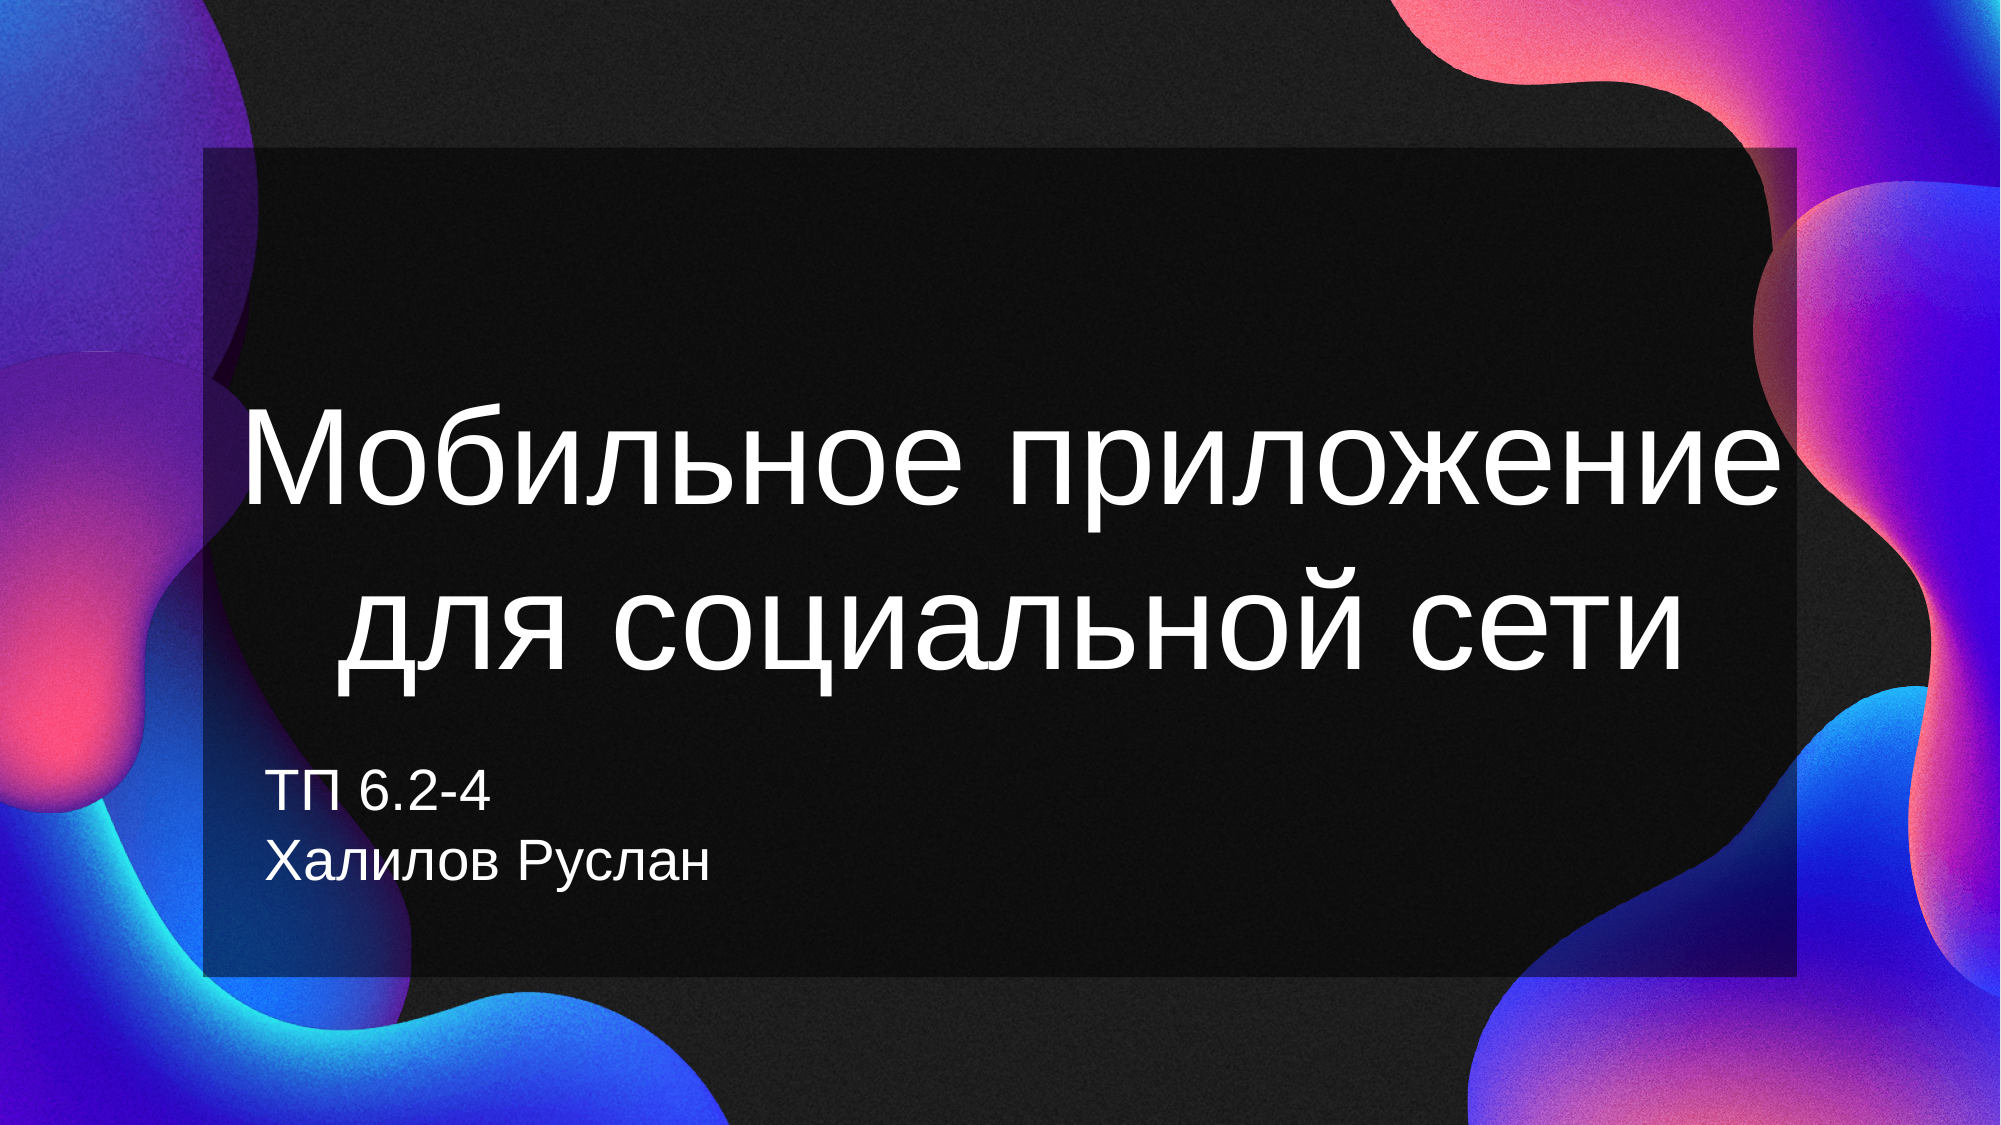

Мобильное приложение
для социальной сети
ТП 6.2-4
Халилов Руслан